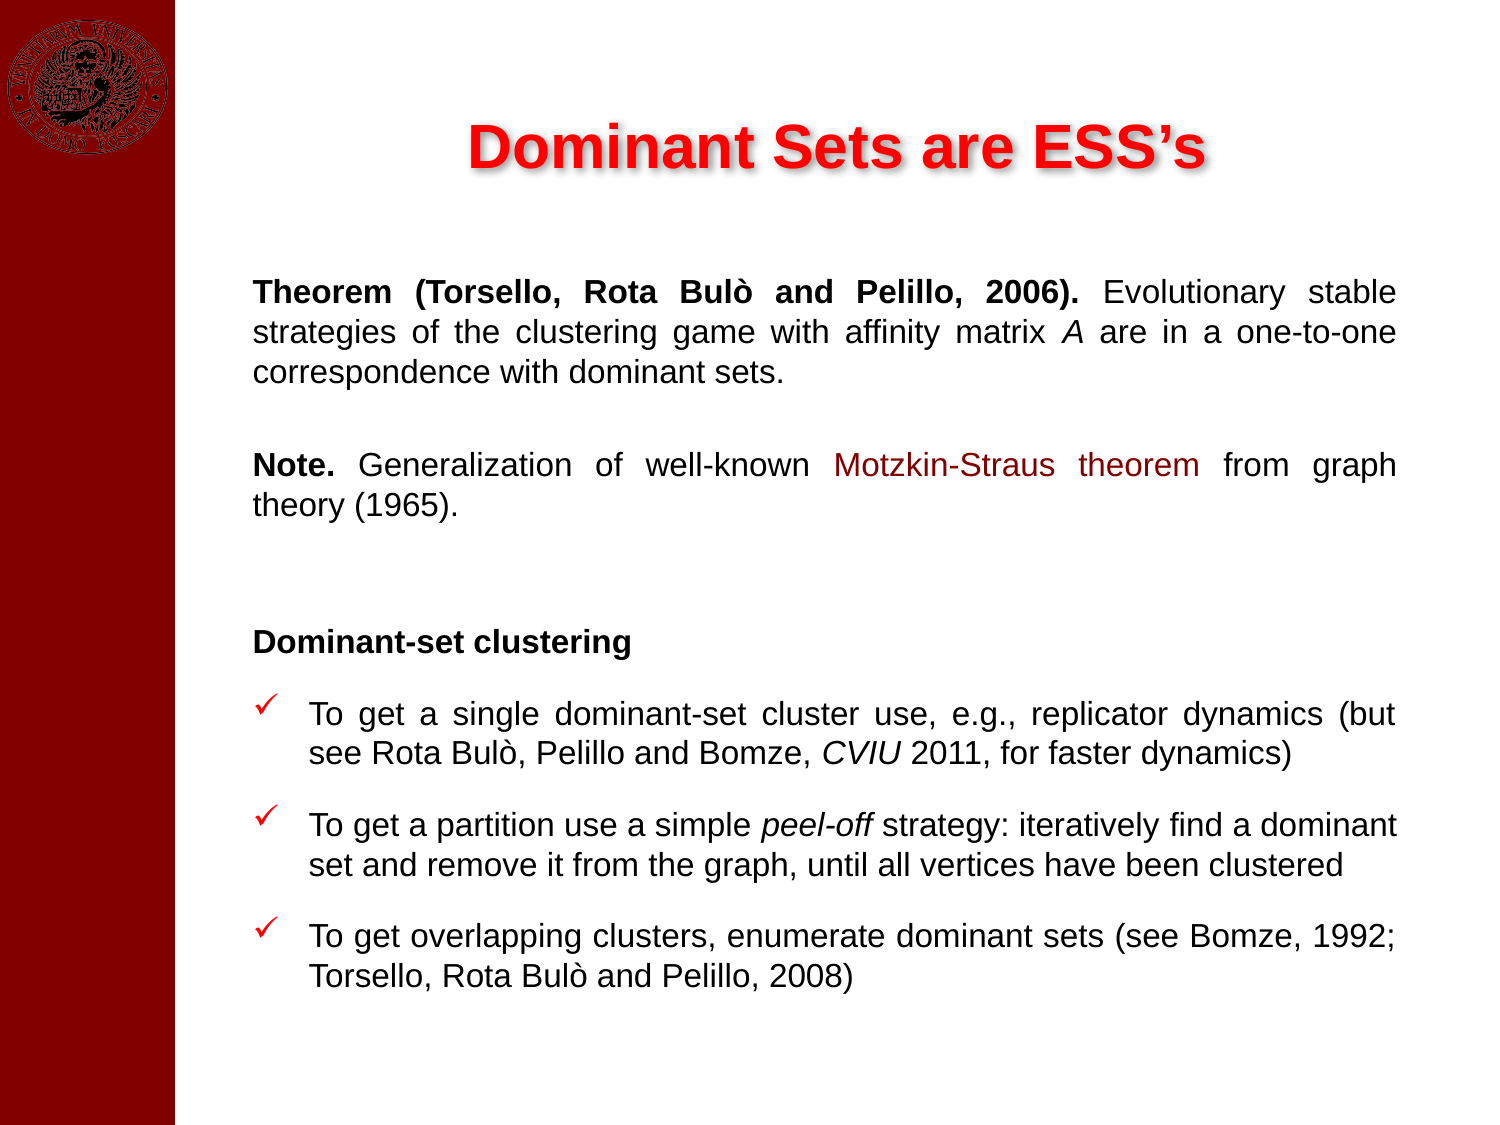

Dominant Sets are ESS’s
Theorem (Torsello, Rota Bulò and Pelillo, 2006). Evolutionary stable strategies of the clustering game with affinity matrix A are in a one-to-one correspondence with dominant sets.

Note. Generalization of well-known Motzkin-Straus theorem from graph theory (1965).
Dominant-set clustering
To get a single dominant-set cluster use, e.g., replicator dynamics (but see Rota Bulò, Pelillo and Bomze, CVIU 2011, for faster dynamics)
To get a partition use a simple peel-off strategy: iteratively find a dominant set and remove it from the graph, until all vertices have been clustered
To get overlapping clusters, enumerate dominant sets (see Bomze, 1992; Torsello, Rota Bulò and Pelillo, 2008)